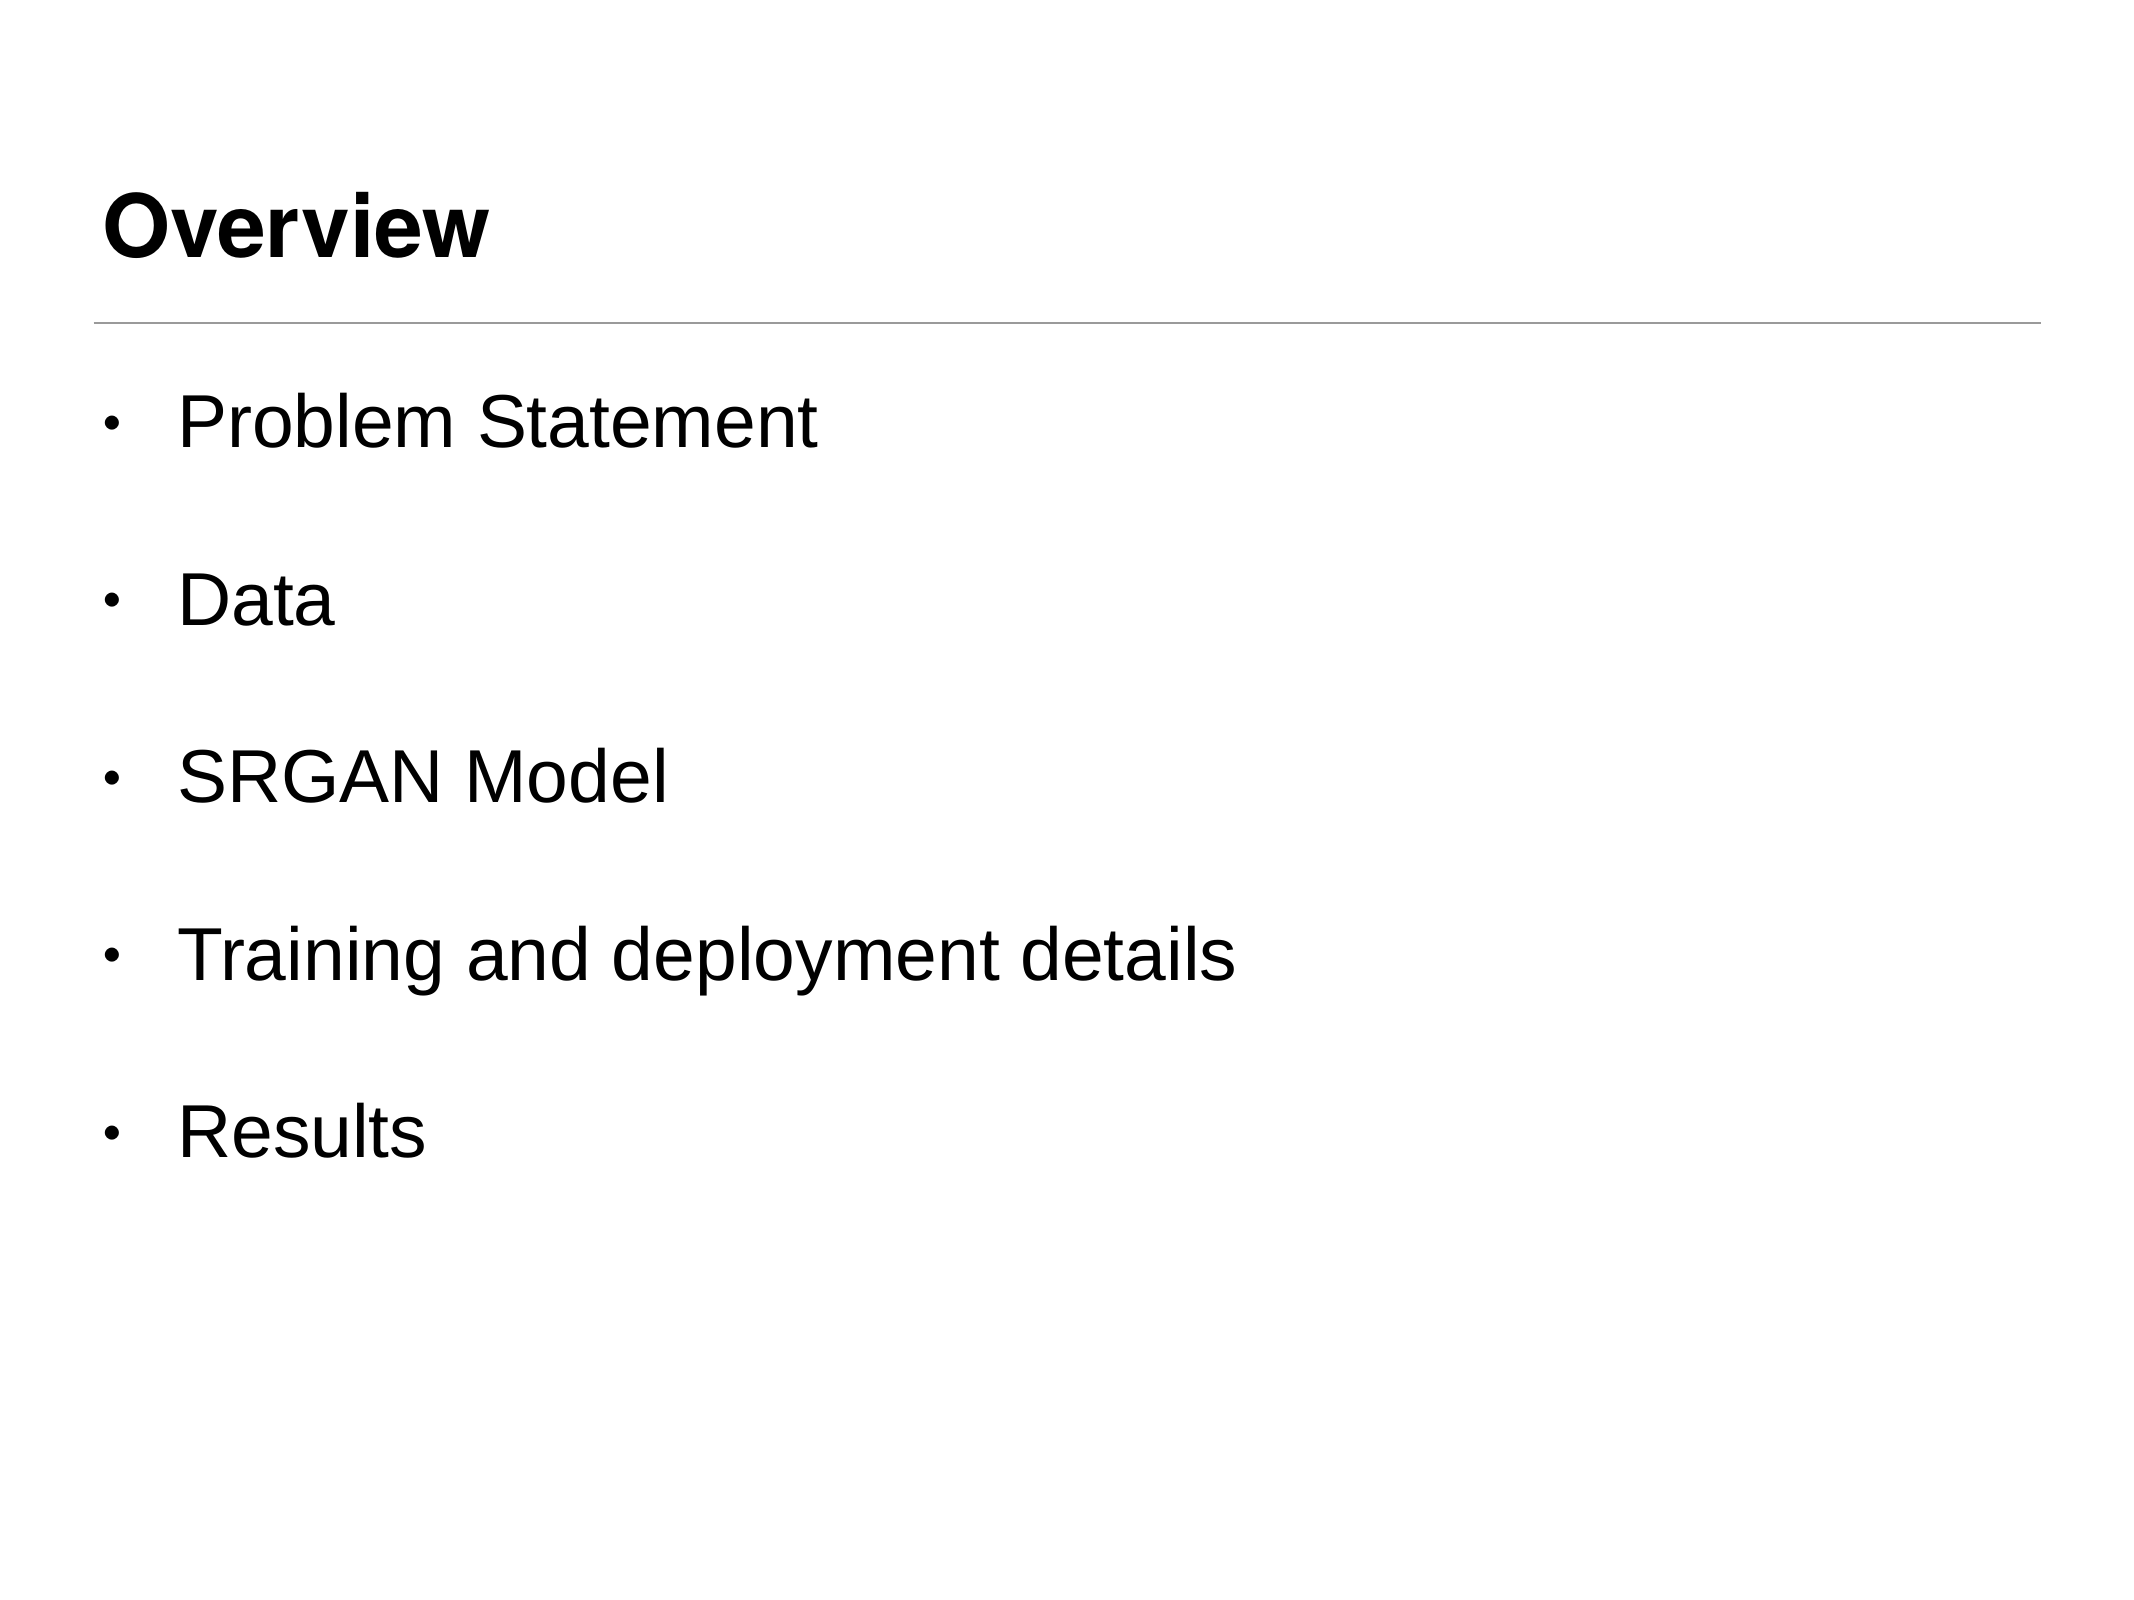

# Overview
Problem Statement
Data
SRGAN Model
Training and deployment details
Results